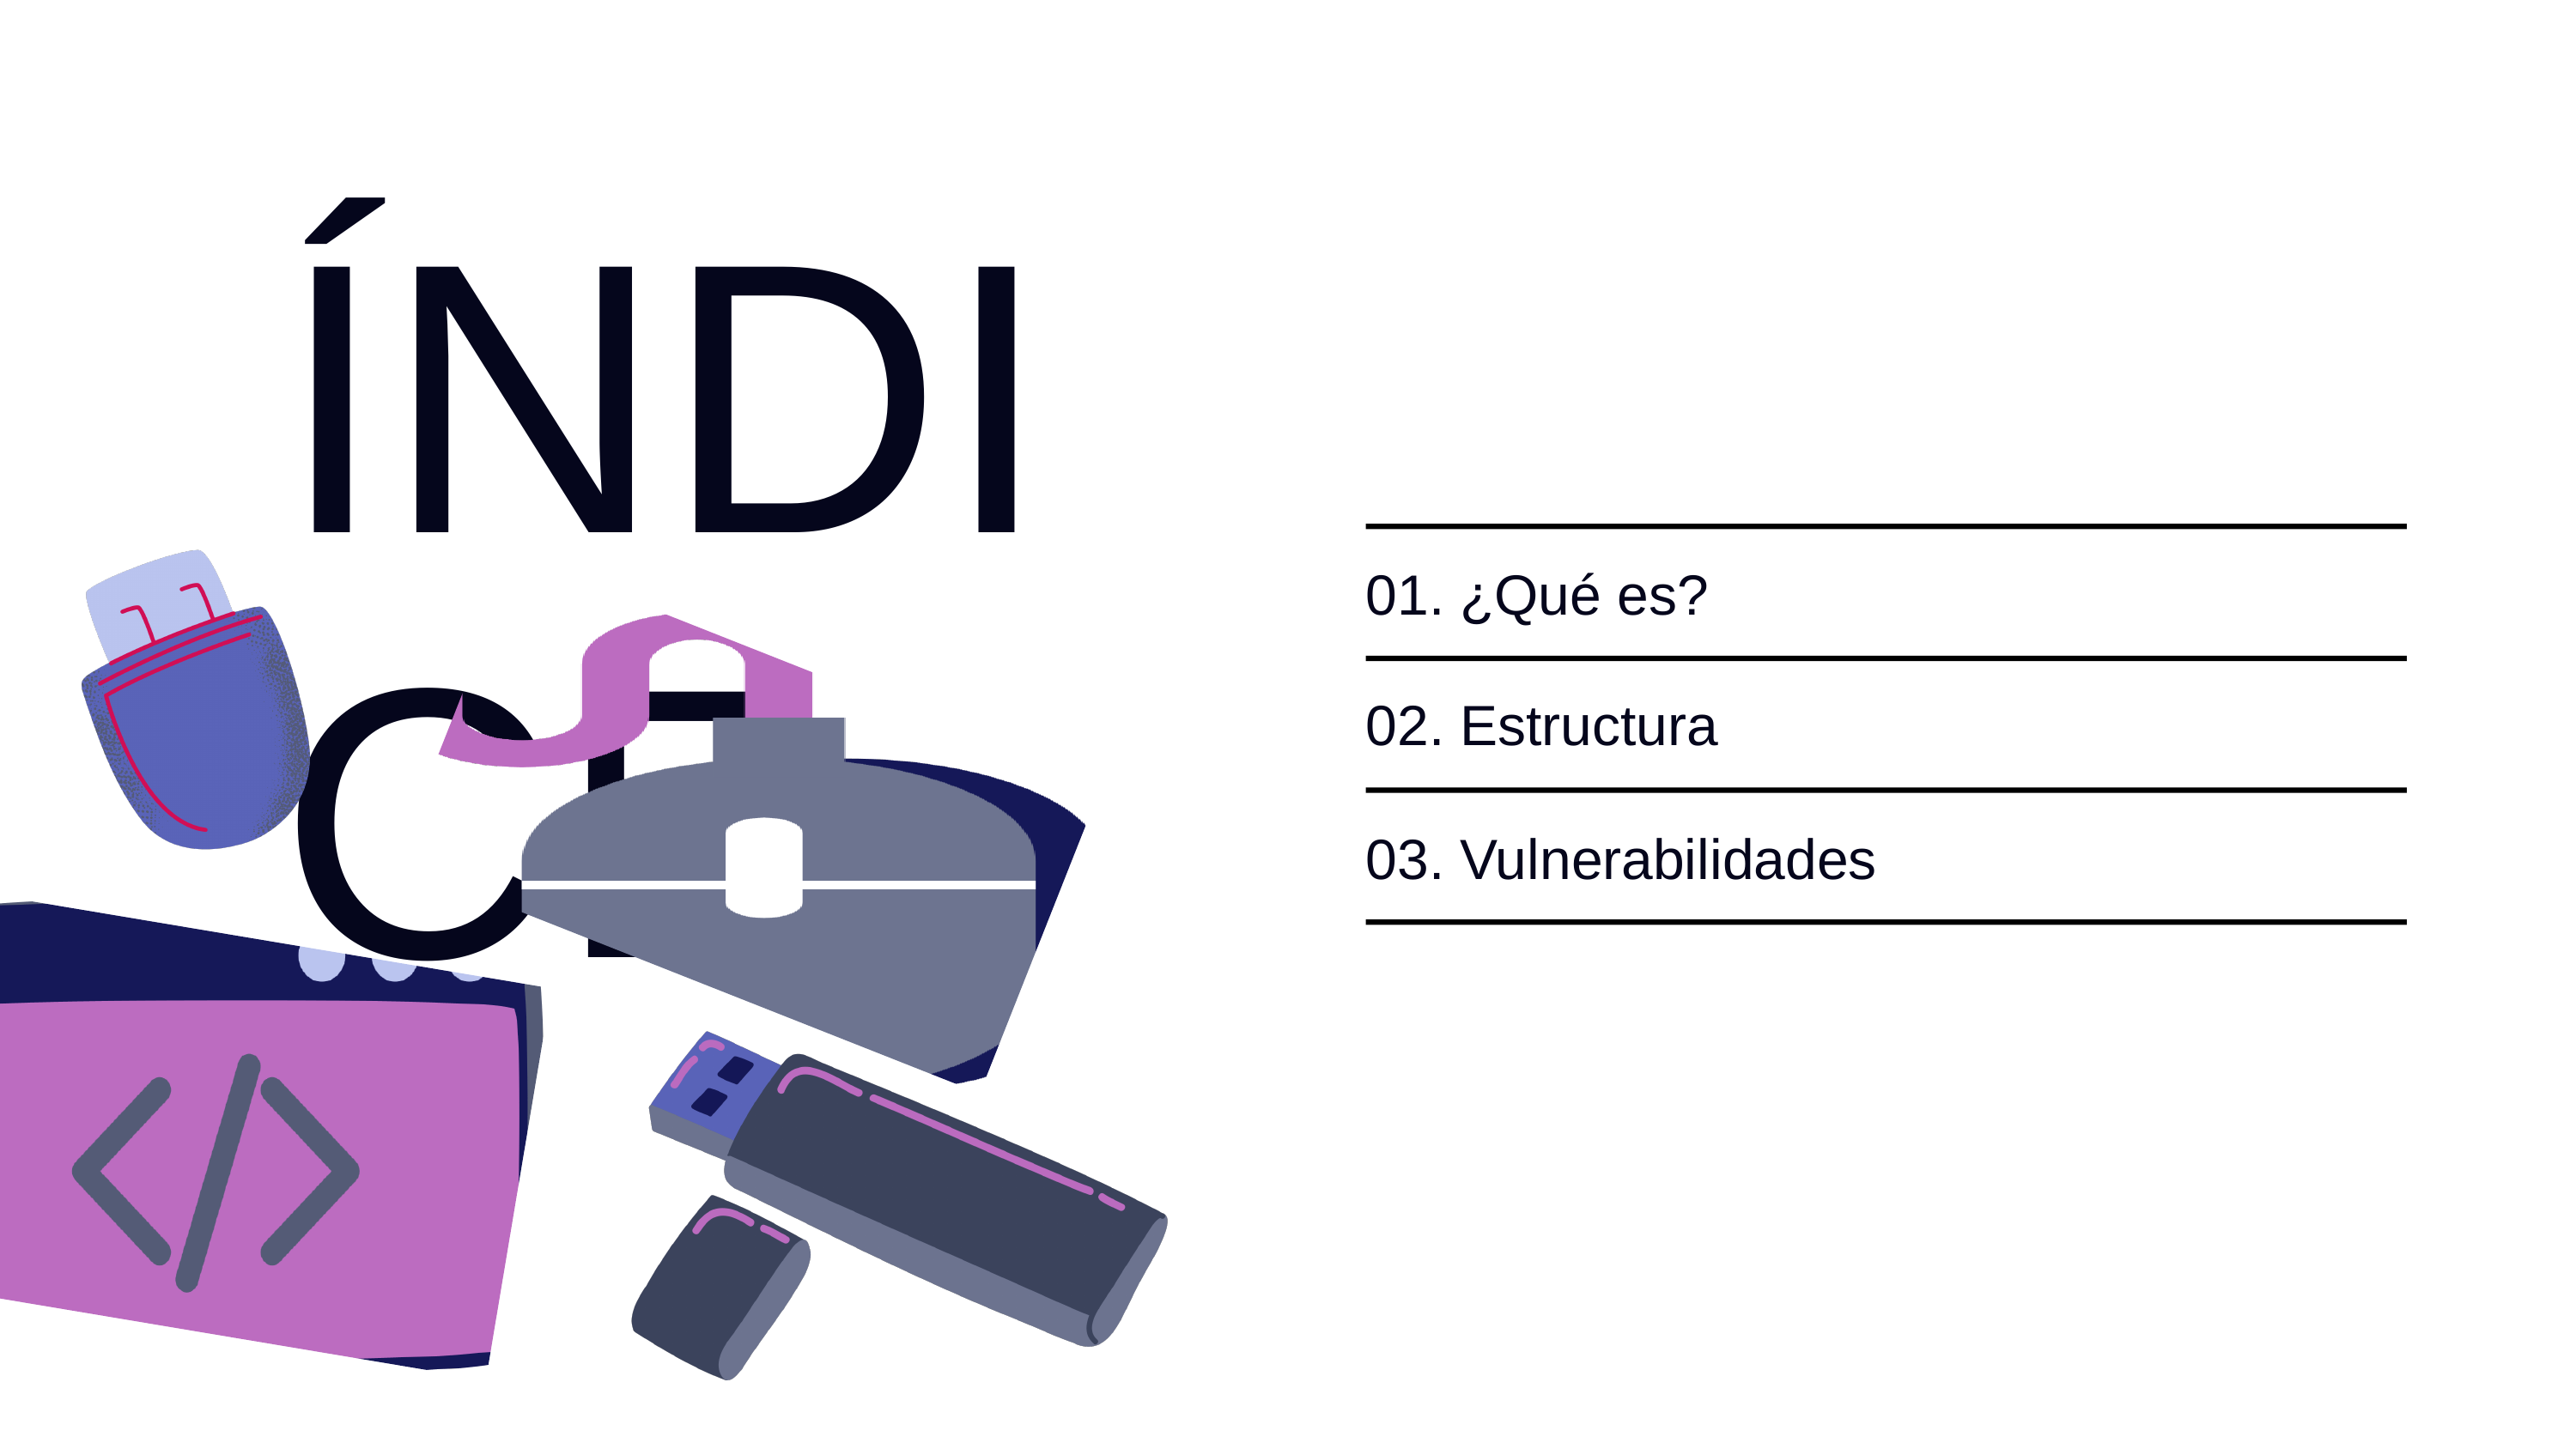

ÍNDICE

01. ¿Qué es?

02. Estructura

03. Vulnerabilidades